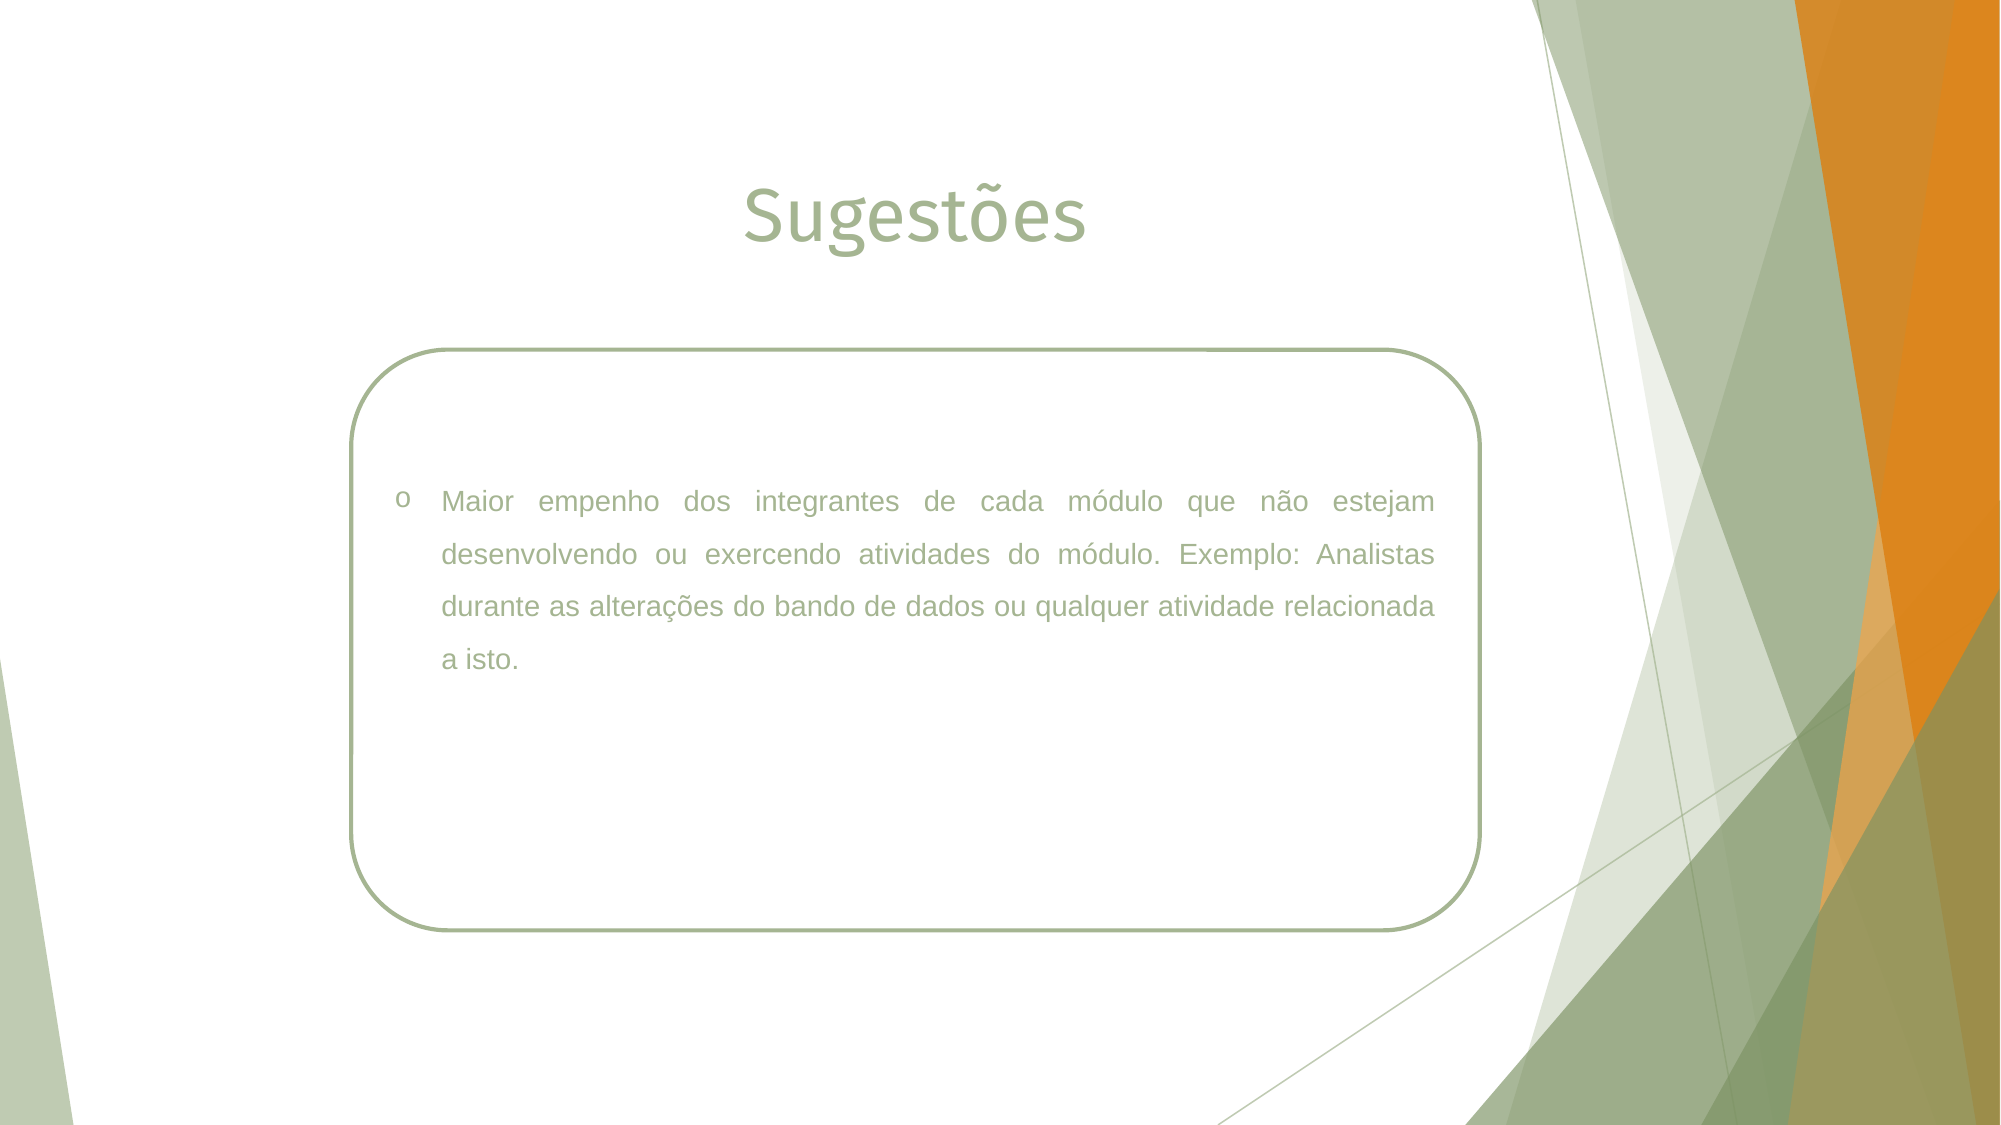

# Sugestões

Maior empenho dos integrantes de cada módulo que não estejam desenvolvendo ou exercendo atividades do módulo. Exemplo: Analistas durante as alterações do bando de dados ou qualquer atividade relacionada a isto.